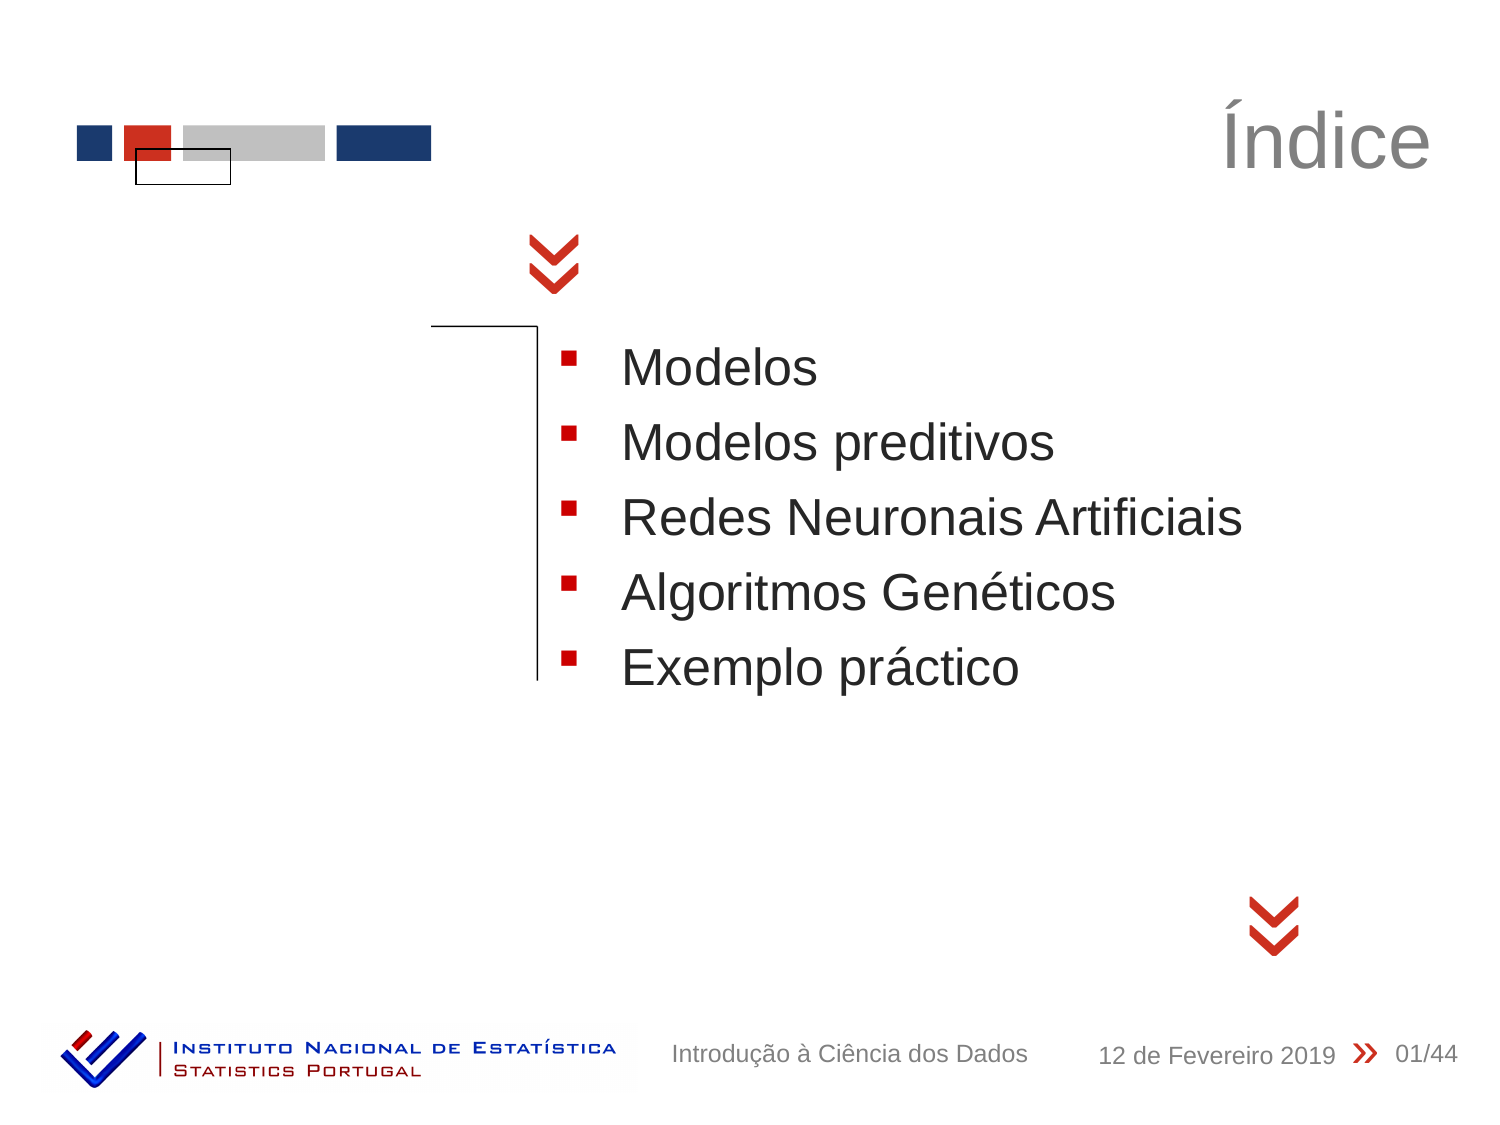

Índice
«

  Modelos
  Modelos preditivos
  Redes Neuronais Artificiais
  Algoritmos Genéticos
  Exemplo práctico
«
01